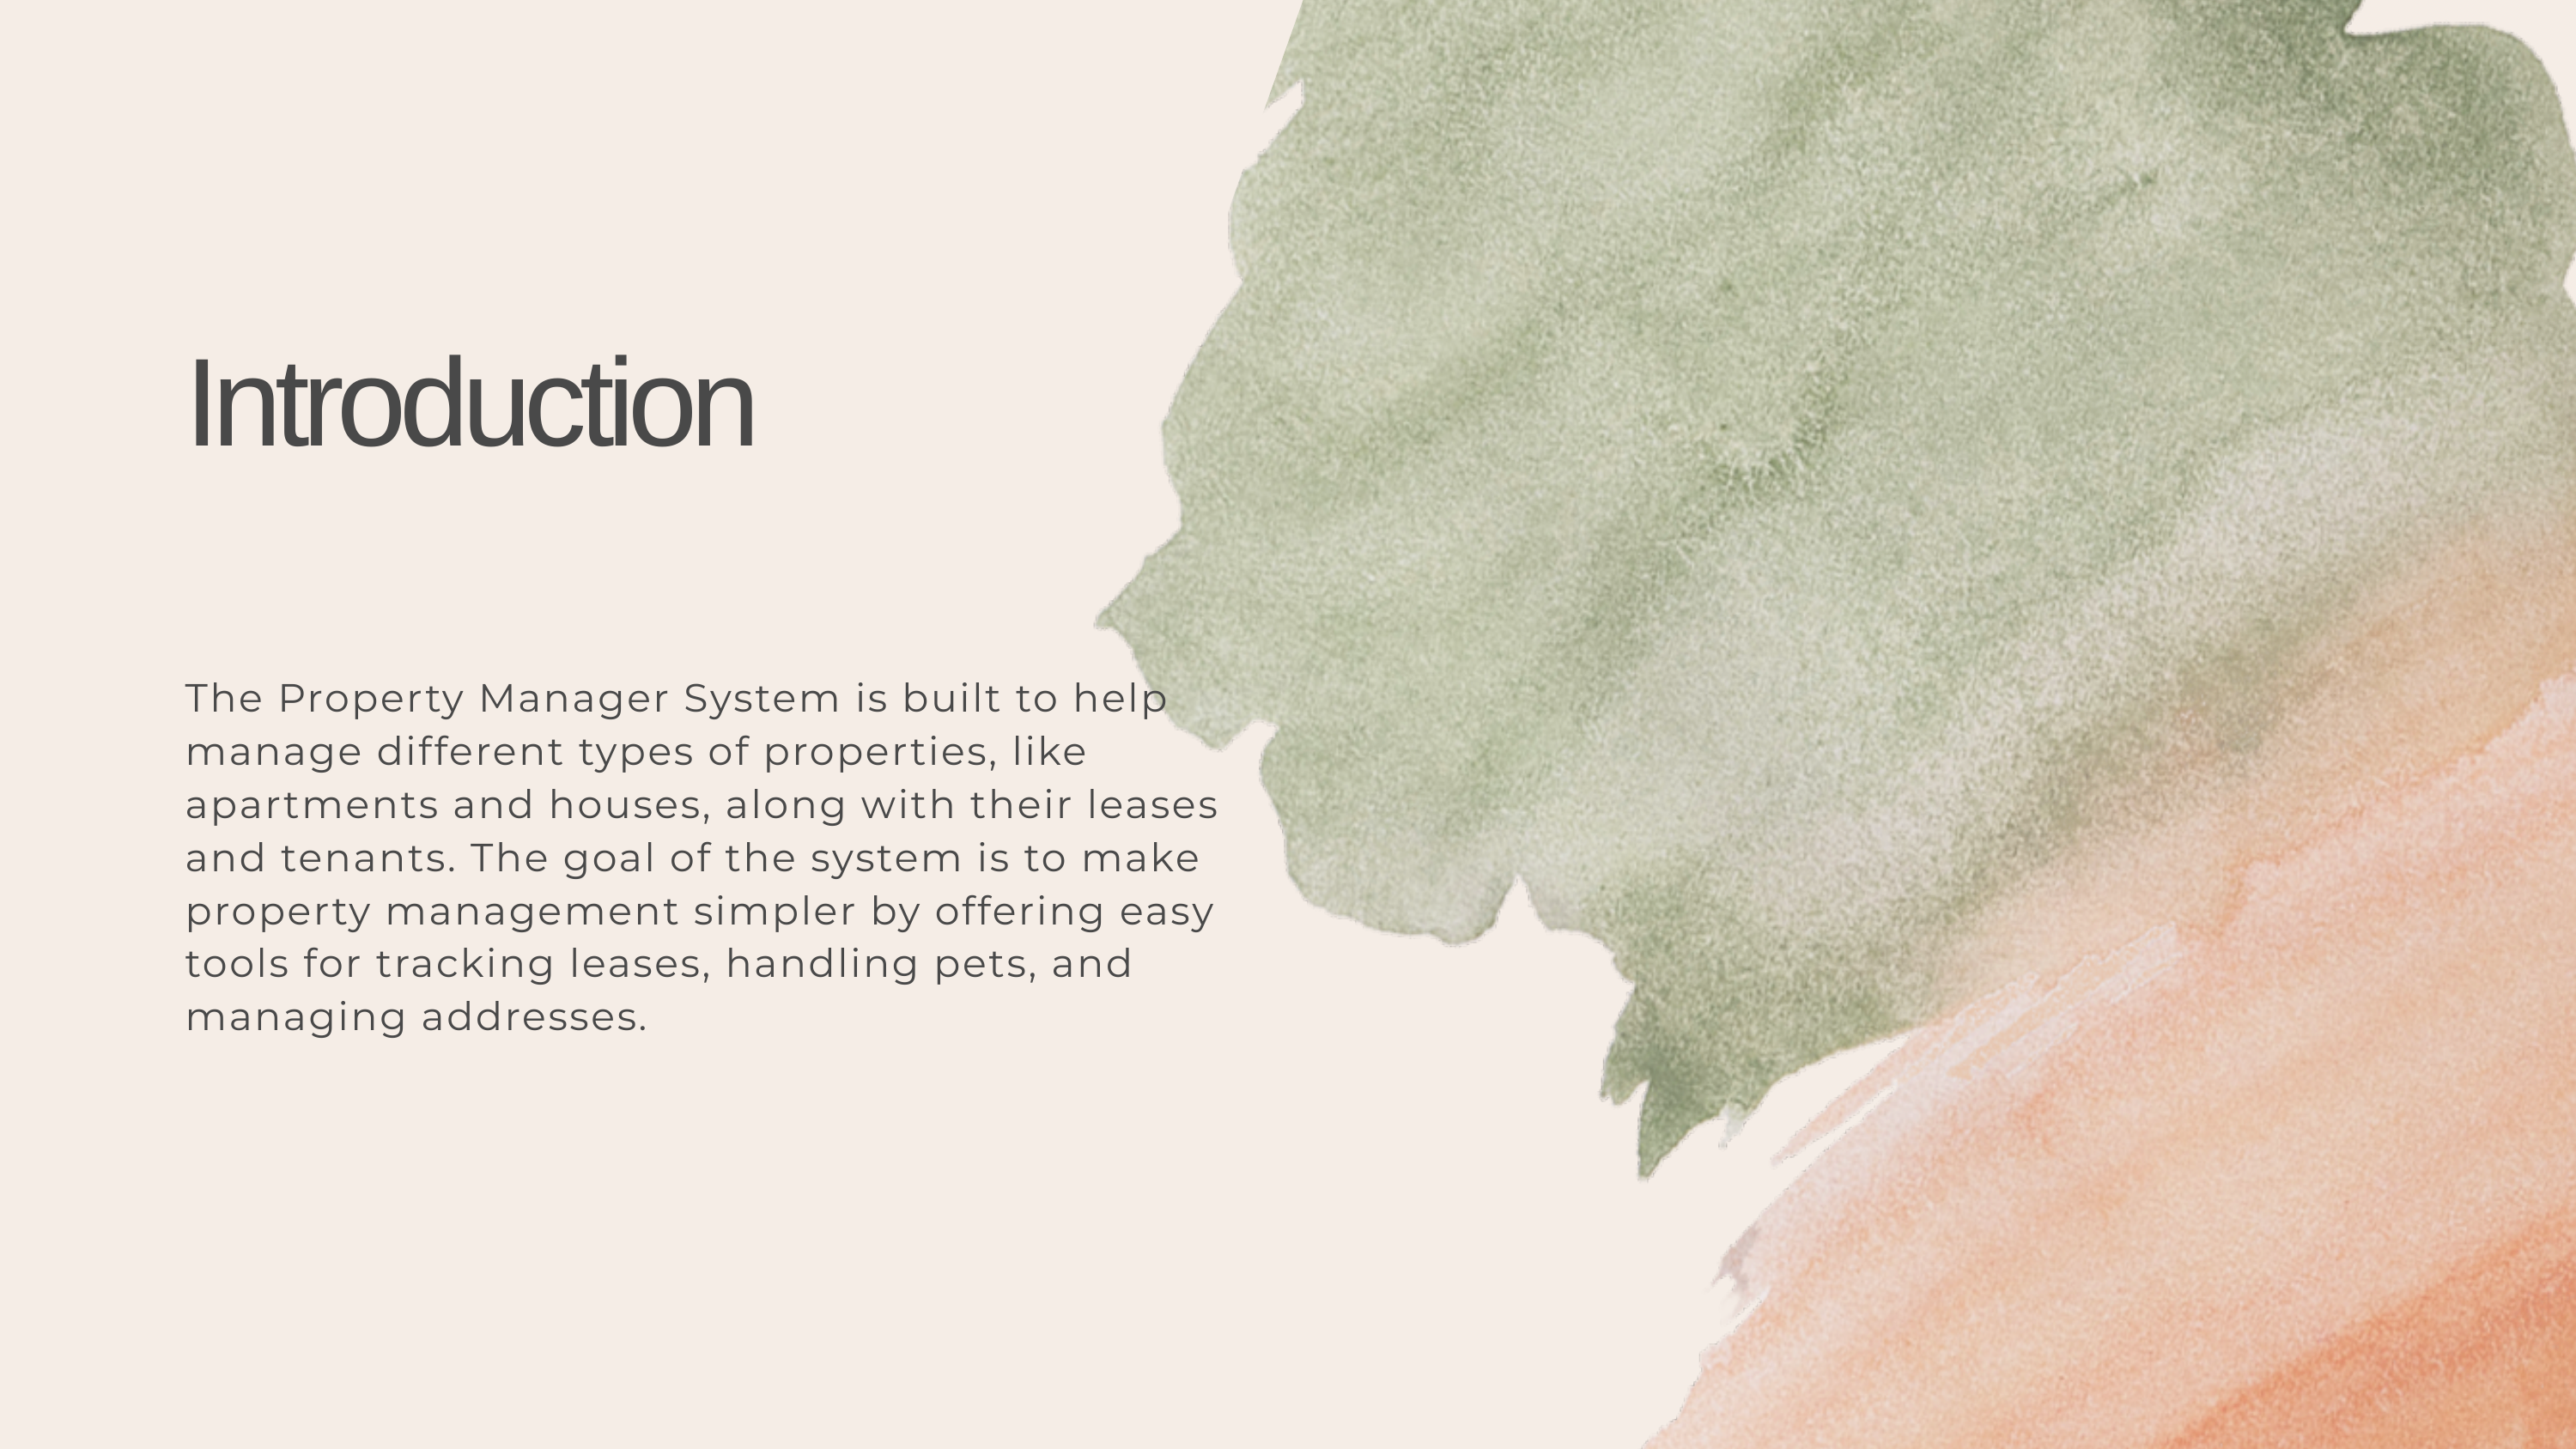

Introduction
The Property Manager System is built to help manage different types of properties, like apartments and houses, along with their leases and tenants. The goal of the system is to make property management simpler by offering easy tools for tracking leases, handling pets, and managing addresses.